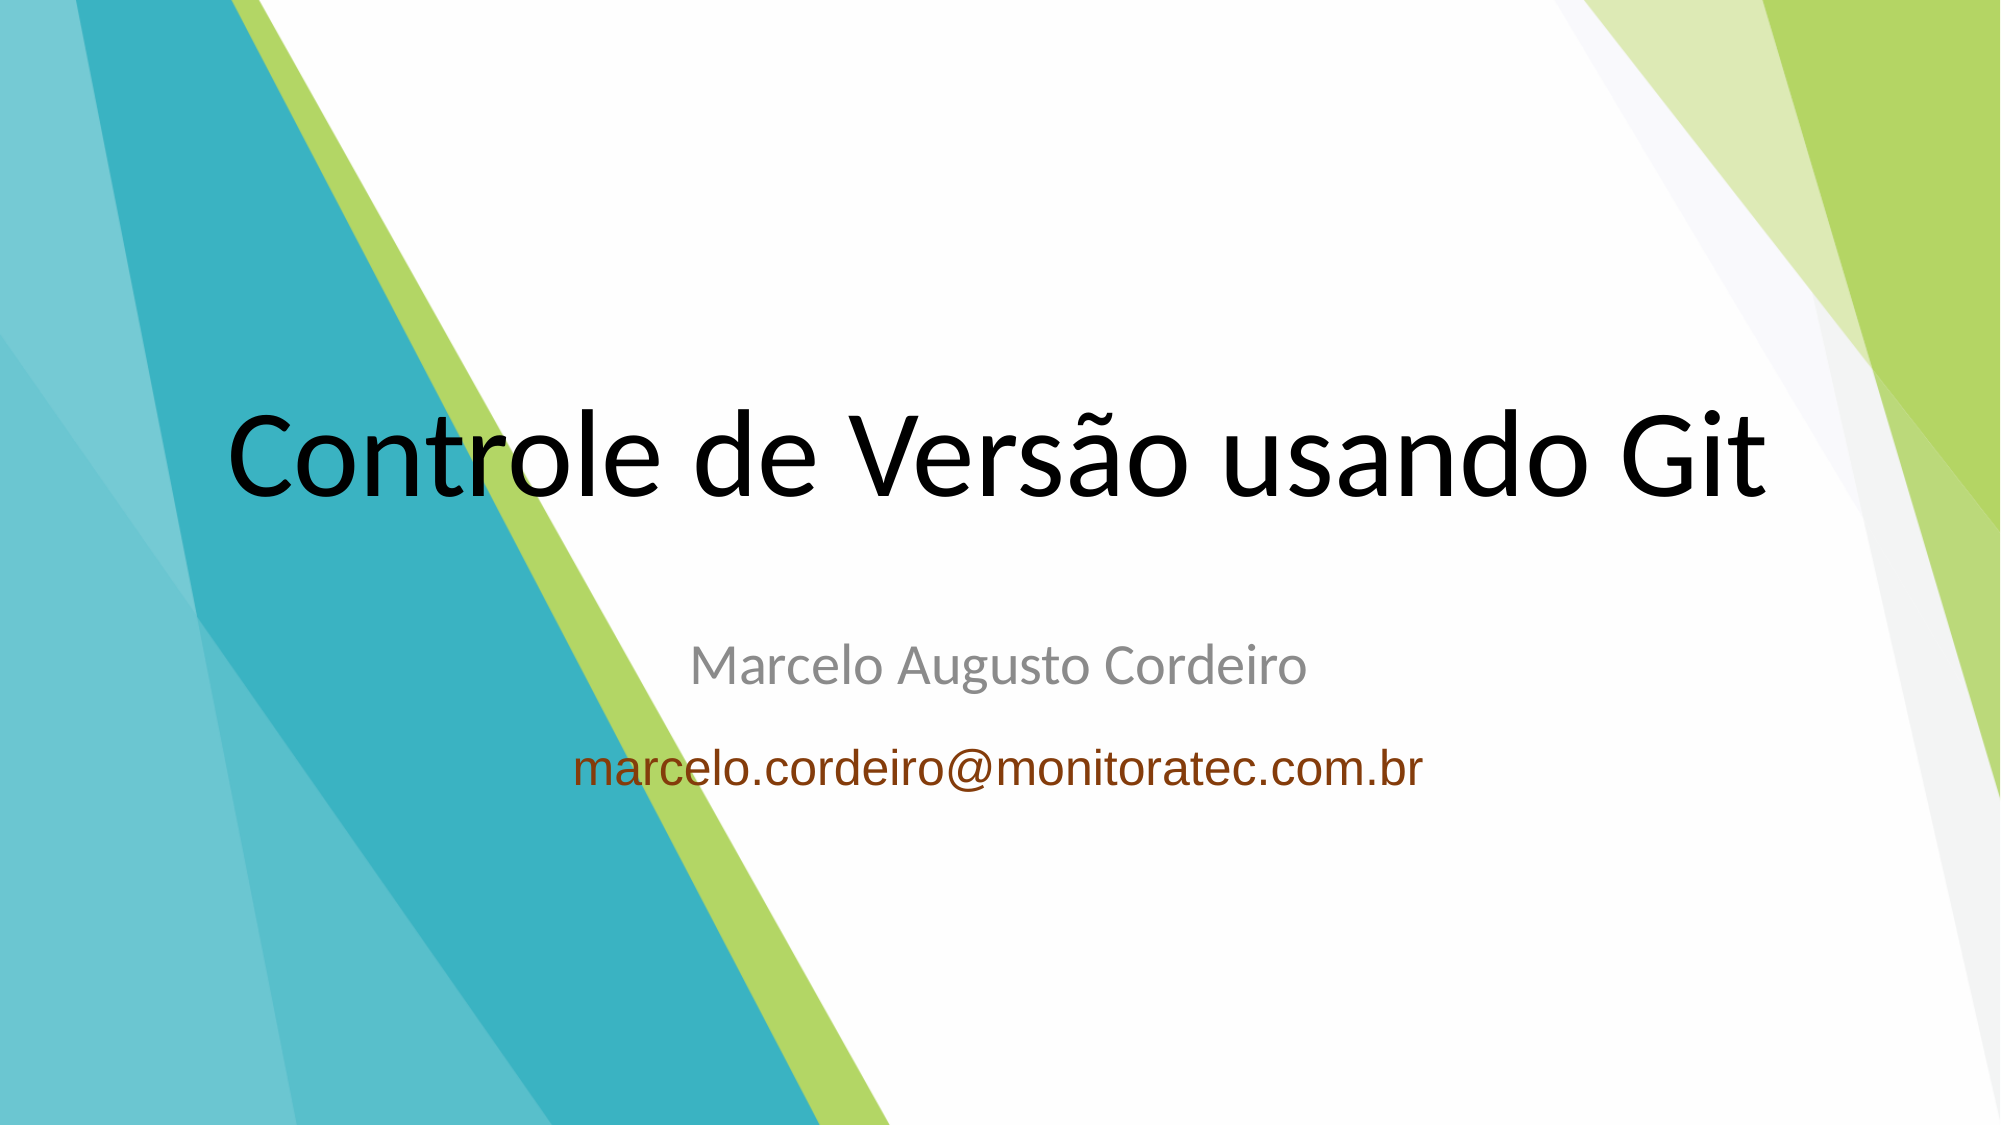

# Controle de Versão usando Git
Marcelo Augusto Cordeiro
marcelo.cordeiro@monitoratec.com.br